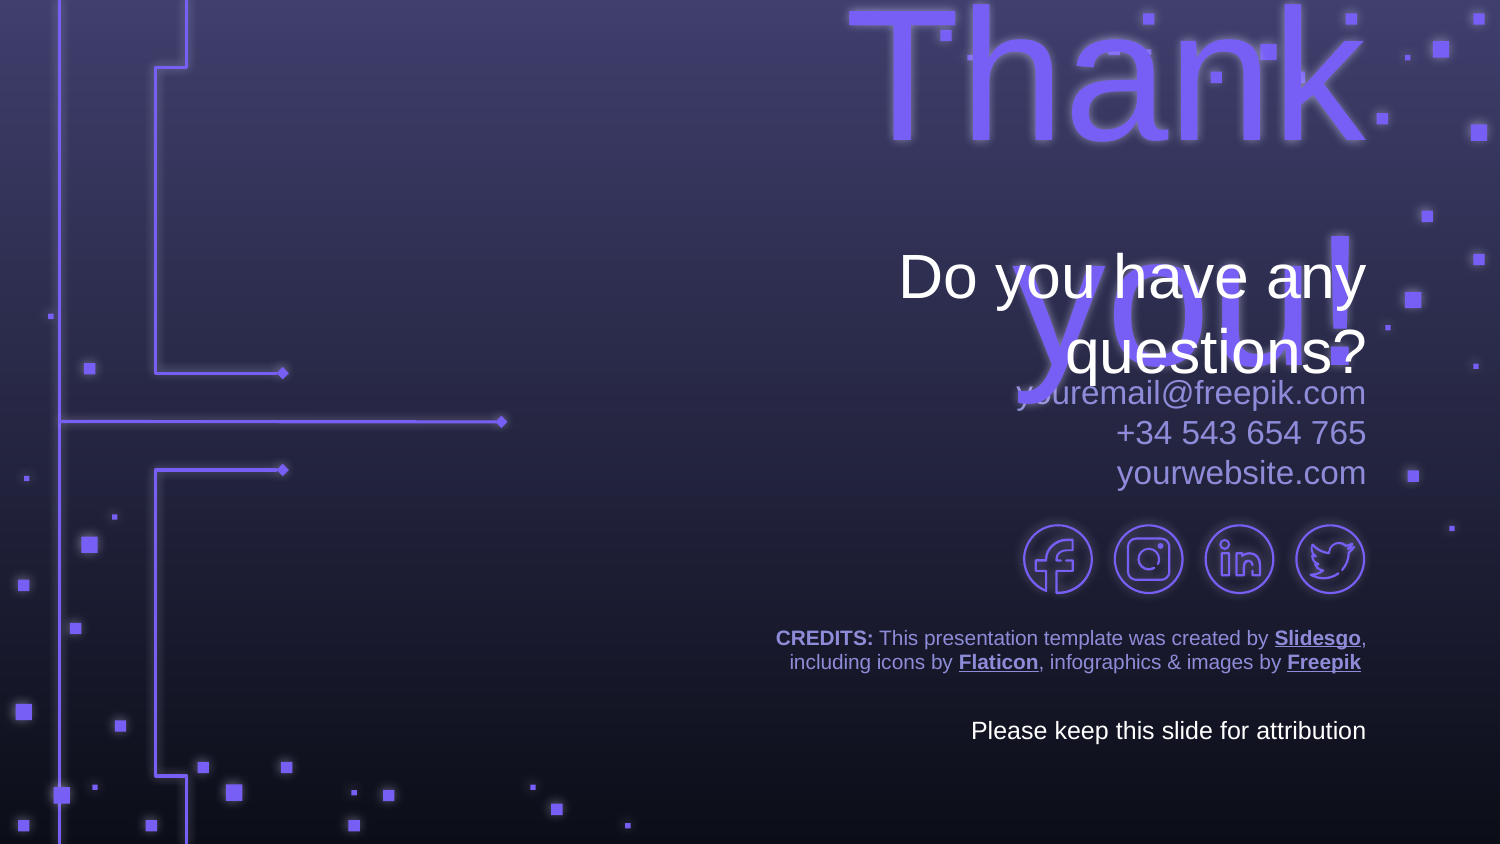

Thank you!
Do you have any questions?
# youremail@freepik.com
+34 543 654 765
yourwebsite.com

Please keep this slide for attribution